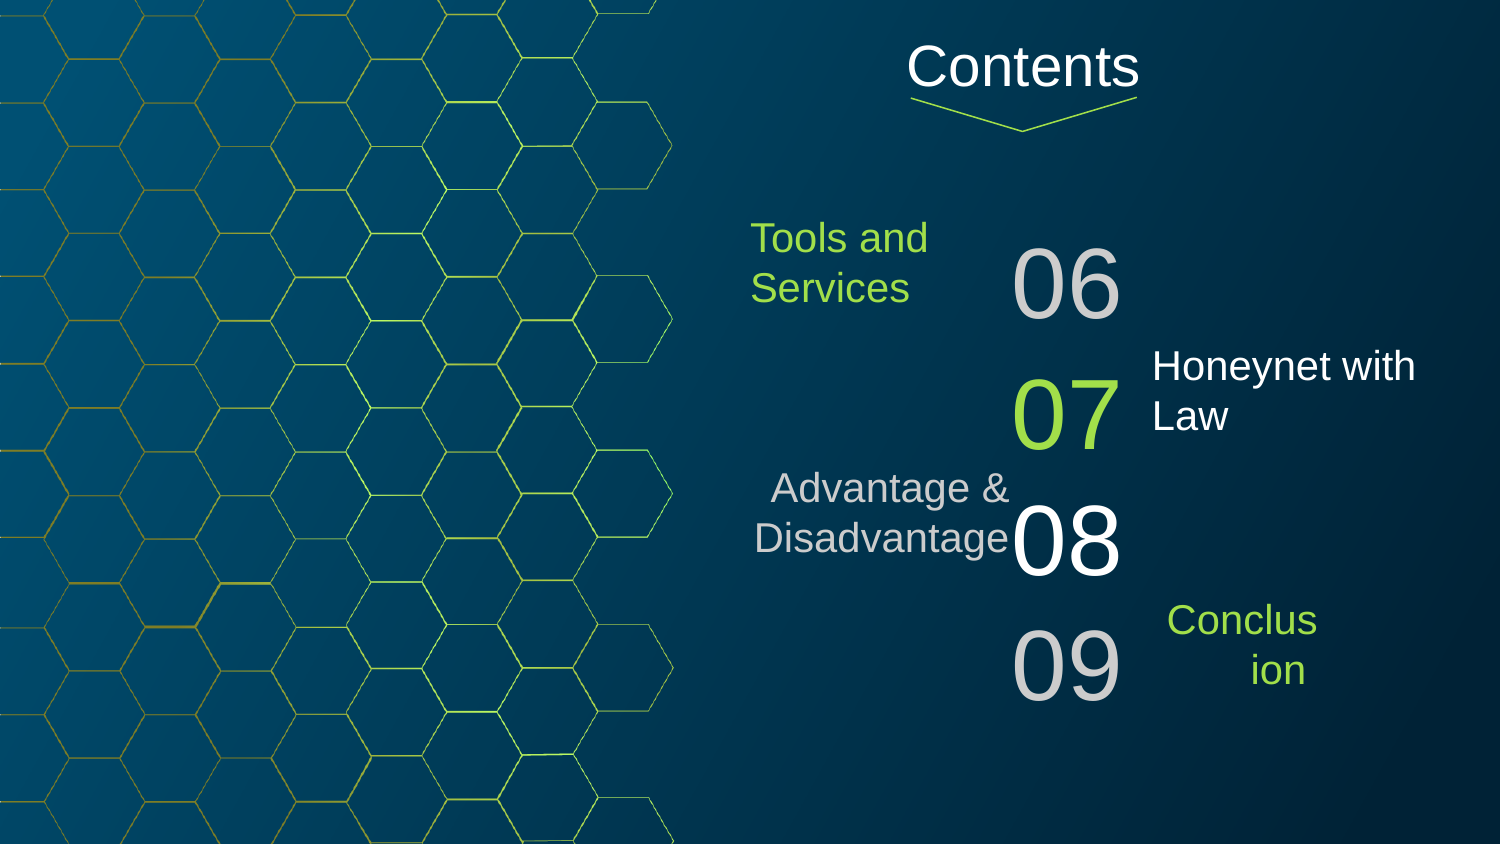

Contents

06
# Tools and Services
Honeynet with Law
07
Advantage & Disadvantage
08
09
Conclusion